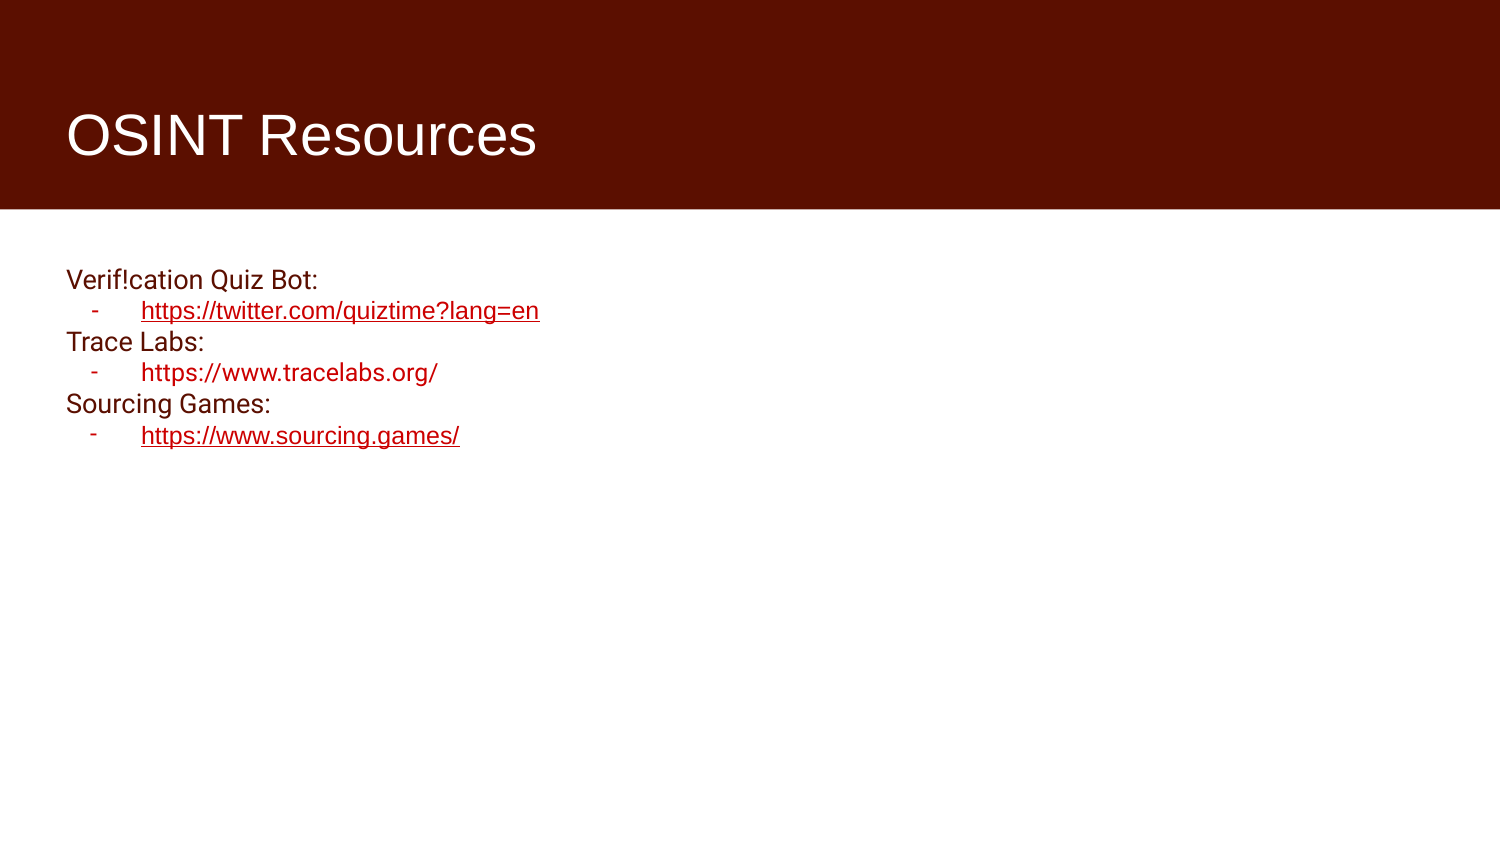

# OSINT Resources
Verif!cation Quiz Bot:
https://twitter.com/quiztime?lang=en
Trace Labs:
https://www.tracelabs.org/
Sourcing Games:
https://www.sourcing.games/